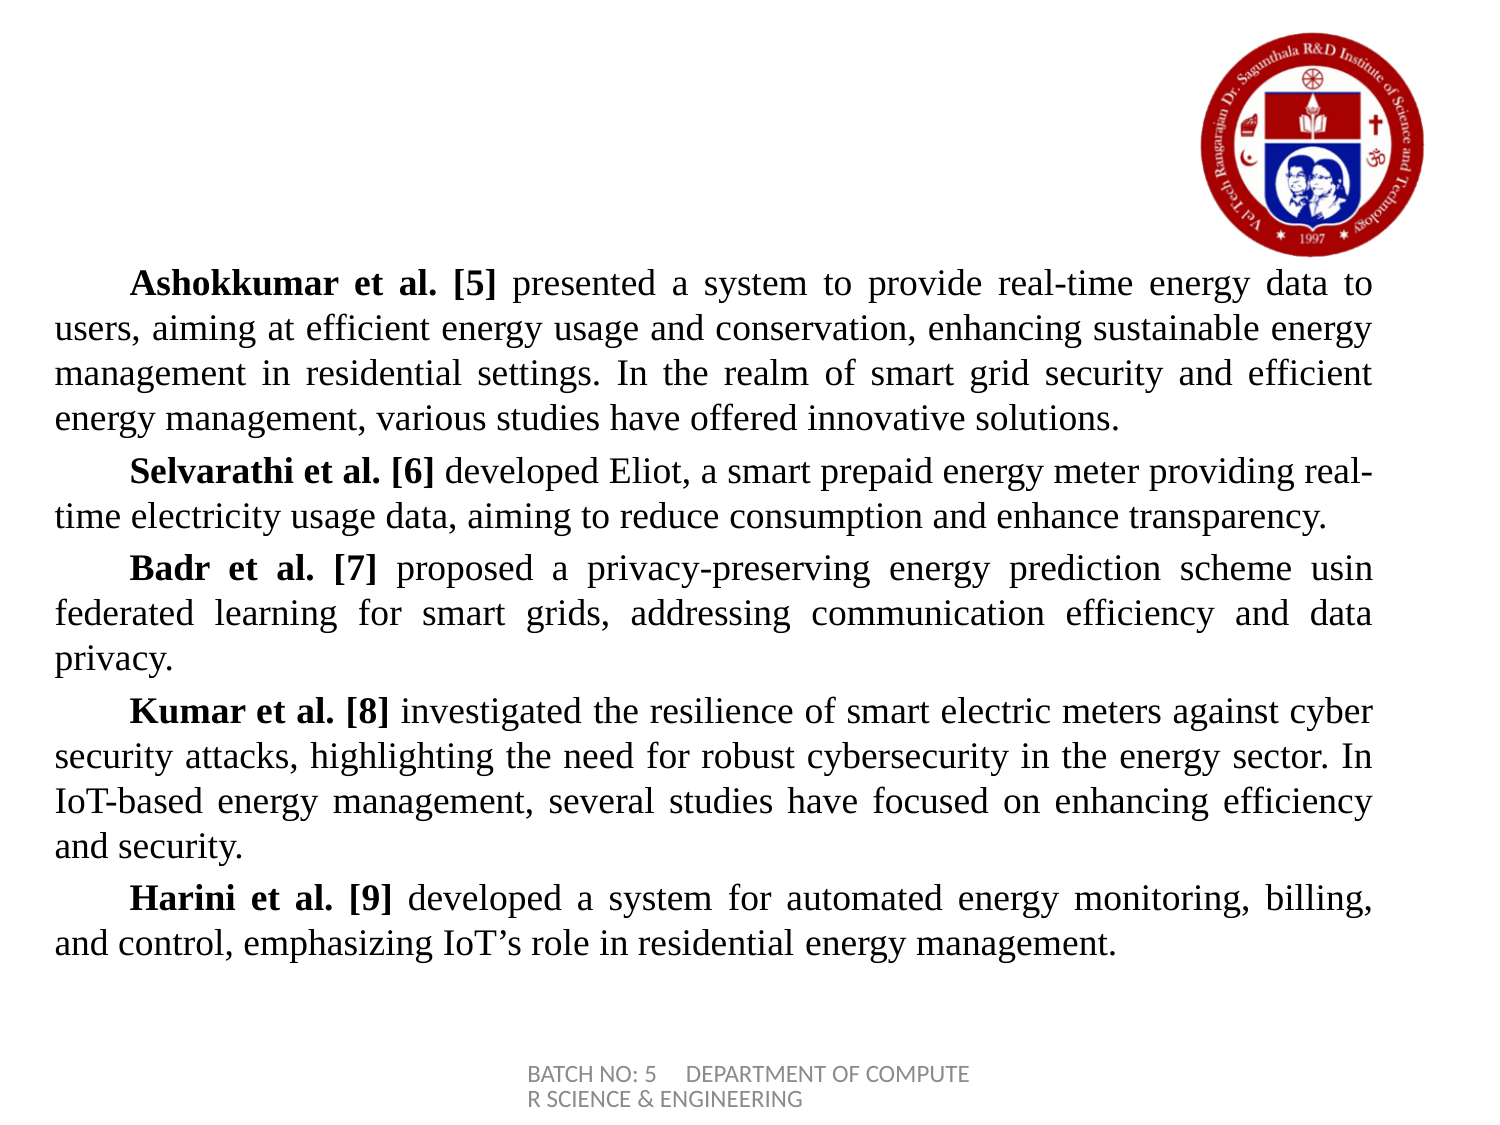

Ashokkumar et al. [5] presented a system to provide real-time energy data to users, aiming at efficient energy usage and conservation, enhancing sustainable energy management in residential settings. In the realm of smart grid security and efficient energy management, various studies have offered innovative solutions.
Selvarathi et al. [6] developed Eliot, a smart prepaid energy meter providing real-time electricity usage data, aiming to reduce consumption and enhance transparency.
Badr et al. [7] proposed a privacy-preserving energy prediction scheme usin federated learning for smart grids, addressing communication efficiency and data privacy.
Kumar et al. [8] investigated the resilience of smart electric meters against cyber security attacks, highlighting the need for robust cybersecurity in the energy sector. In IoT-based energy management, several studies have focused on enhancing efficiency and security.
Harini et al. [9] developed a system for automated energy monitoring, billing, and control, emphasizing IoT’s role in residential energy management.

BATCH NO: 5     DEPARTMENT OF COMPUTER SCIENCE & ENGINEERING
9